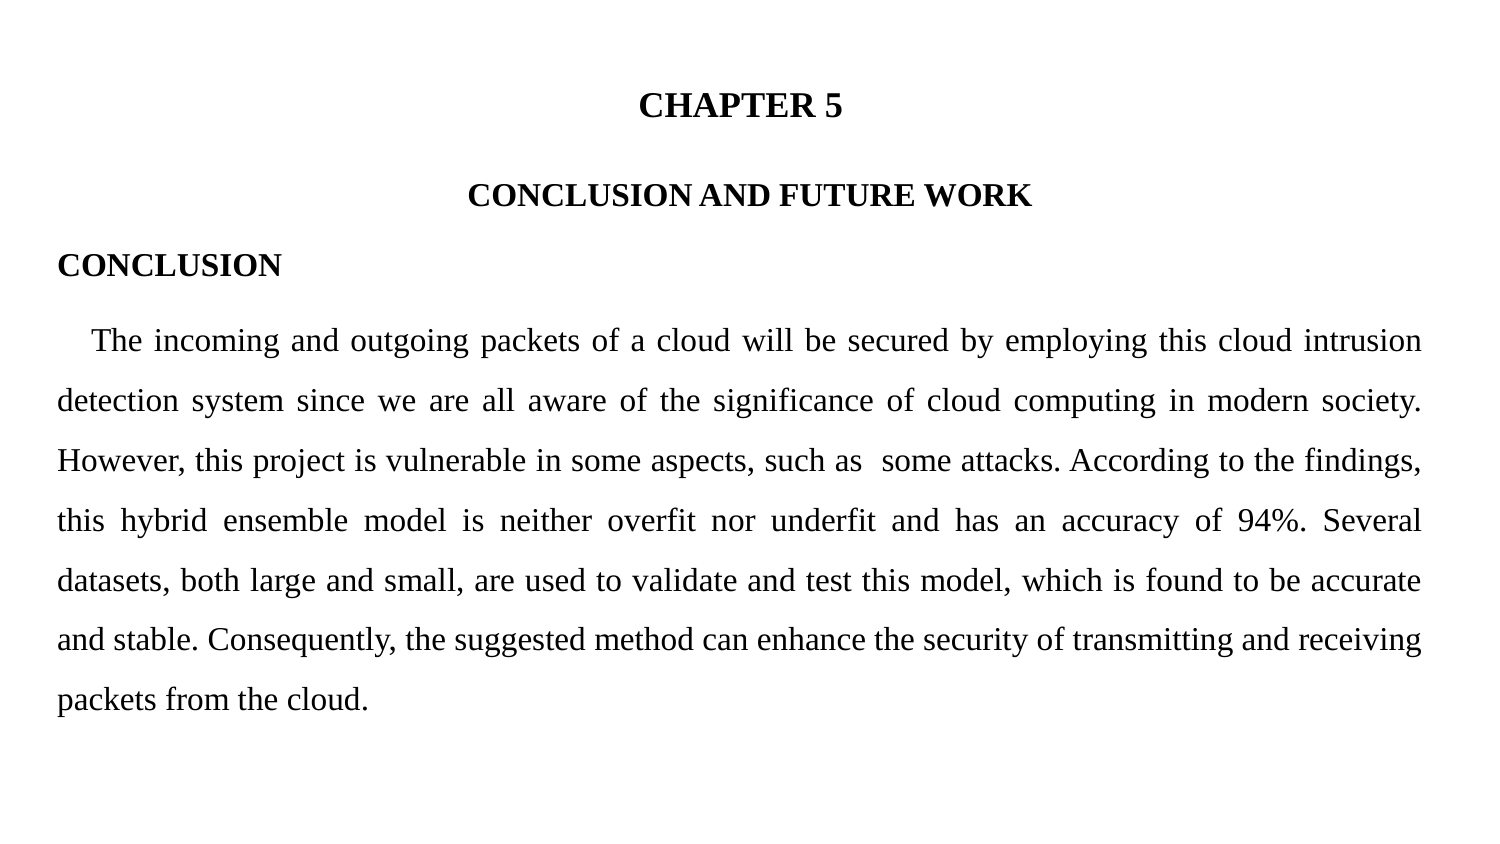

CHAPTER 5

   The incoming and outgoing packets of a cloud will be secured by employing this cloud intrusion detection system since we are all aware of the significance of cloud computing in modern society. However, this project is vulnerable in some aspects, such as  some attacks. According to the findings, this hybrid ensemble model is neither overfit nor underfit and has an accuracy of 94%. Several datasets, both large and small, are used to validate and test this model, which is found to be accurate and stable. Consequently, the suggested method can enhance the security of transmitting and receiving packets from the cloud.

CONCLUSION AND FUTURE WORK
CONCLUSION